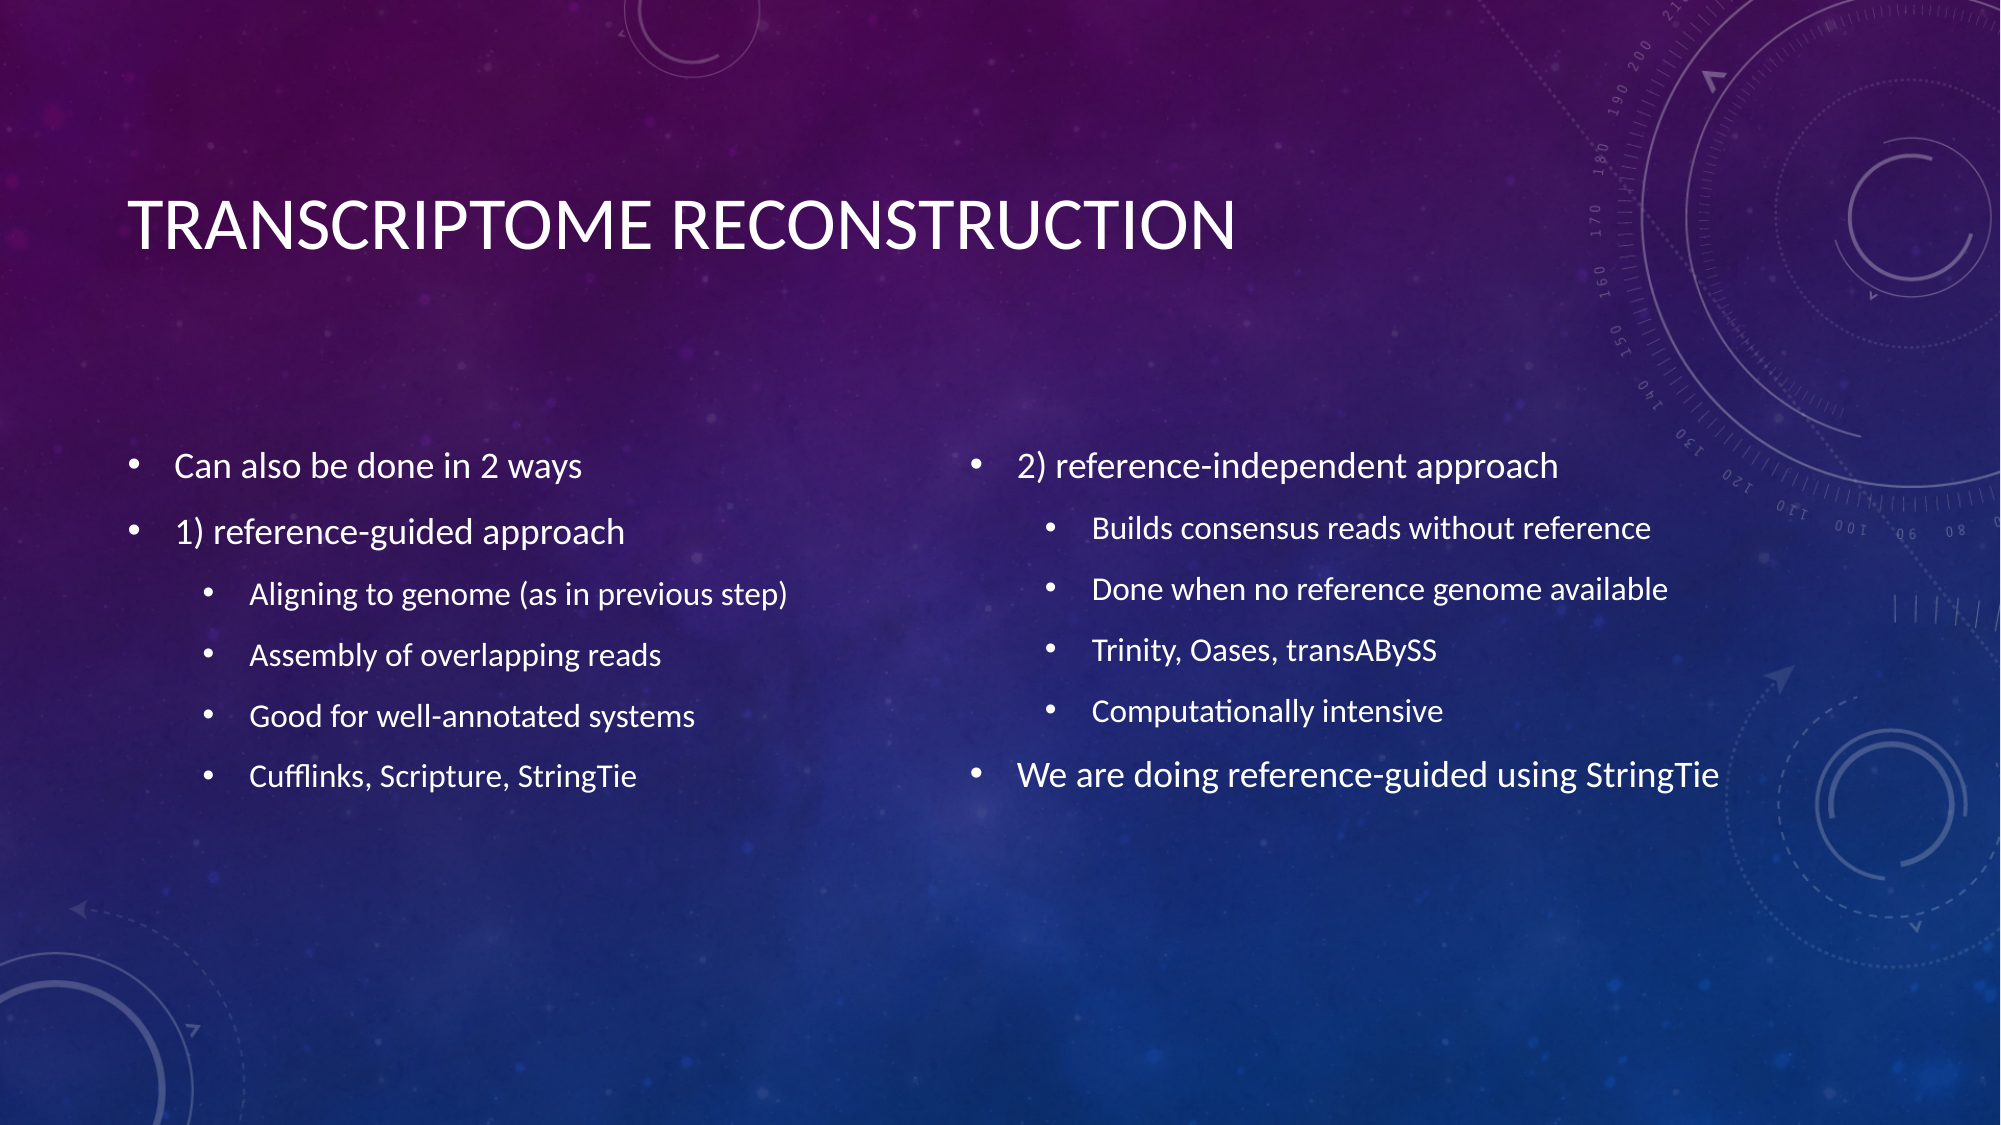

# Transcriptome Reconstruction
Can also be done in 2 ways
1) reference-guided approach
Aligning to genome (as in previous step)
Assembly of overlapping reads
Good for well-annotated systems
Cufflinks, Scripture, StringTie

2) reference-independent approach
Builds consensus reads without reference
Done when no reference genome available
Trinity, Oases, transABySS
Computationally intensive
We are doing reference-guided using StringTie